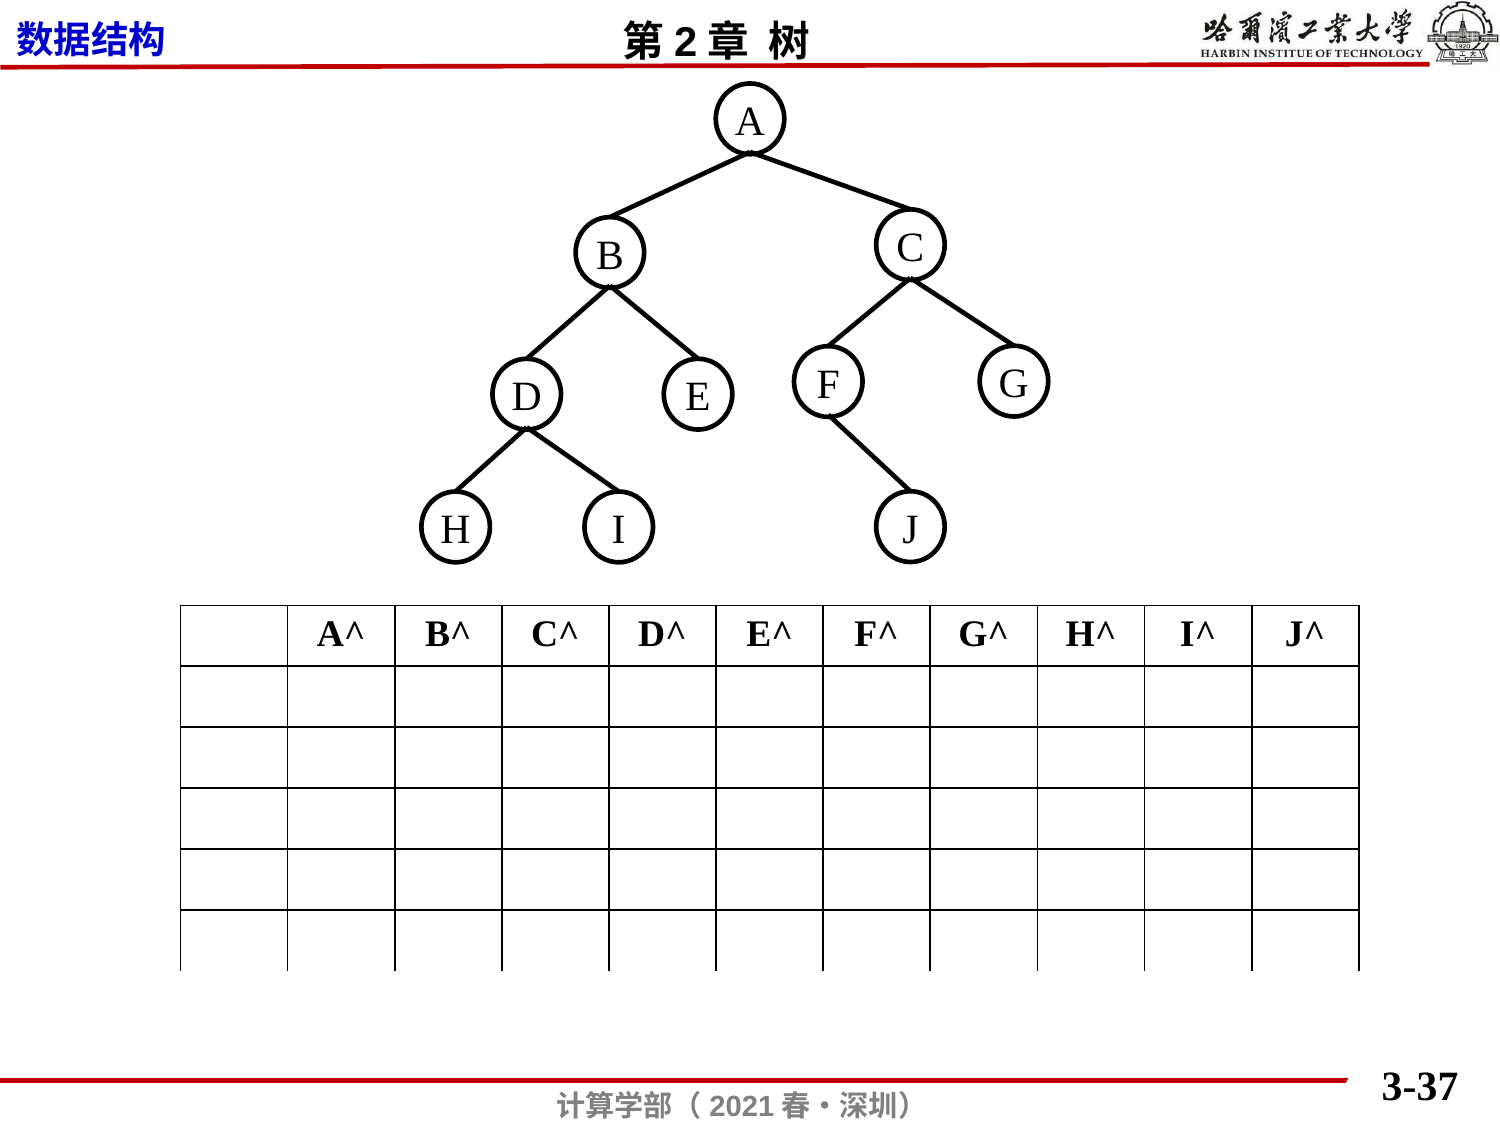

A
C
B
G
F
D
E
J
H
I
|  | A^ | B^ | C^ | D^ | E^ | F^ | G^ | H^ | I^ | J^ |
| --- | --- | --- | --- | --- | --- | --- | --- | --- | --- | --- |
|  |  |  |  |  |  |  |  |  |  |  |
|  |  |  |  |  |  |  |  |  |  |  |
|  |  |  |  |  |  |  |  |  |  |  |
|  |  |  |  |  |  |  |  |  |  |  |
|  |  |  |  |  |  |  |  |  |  |  |